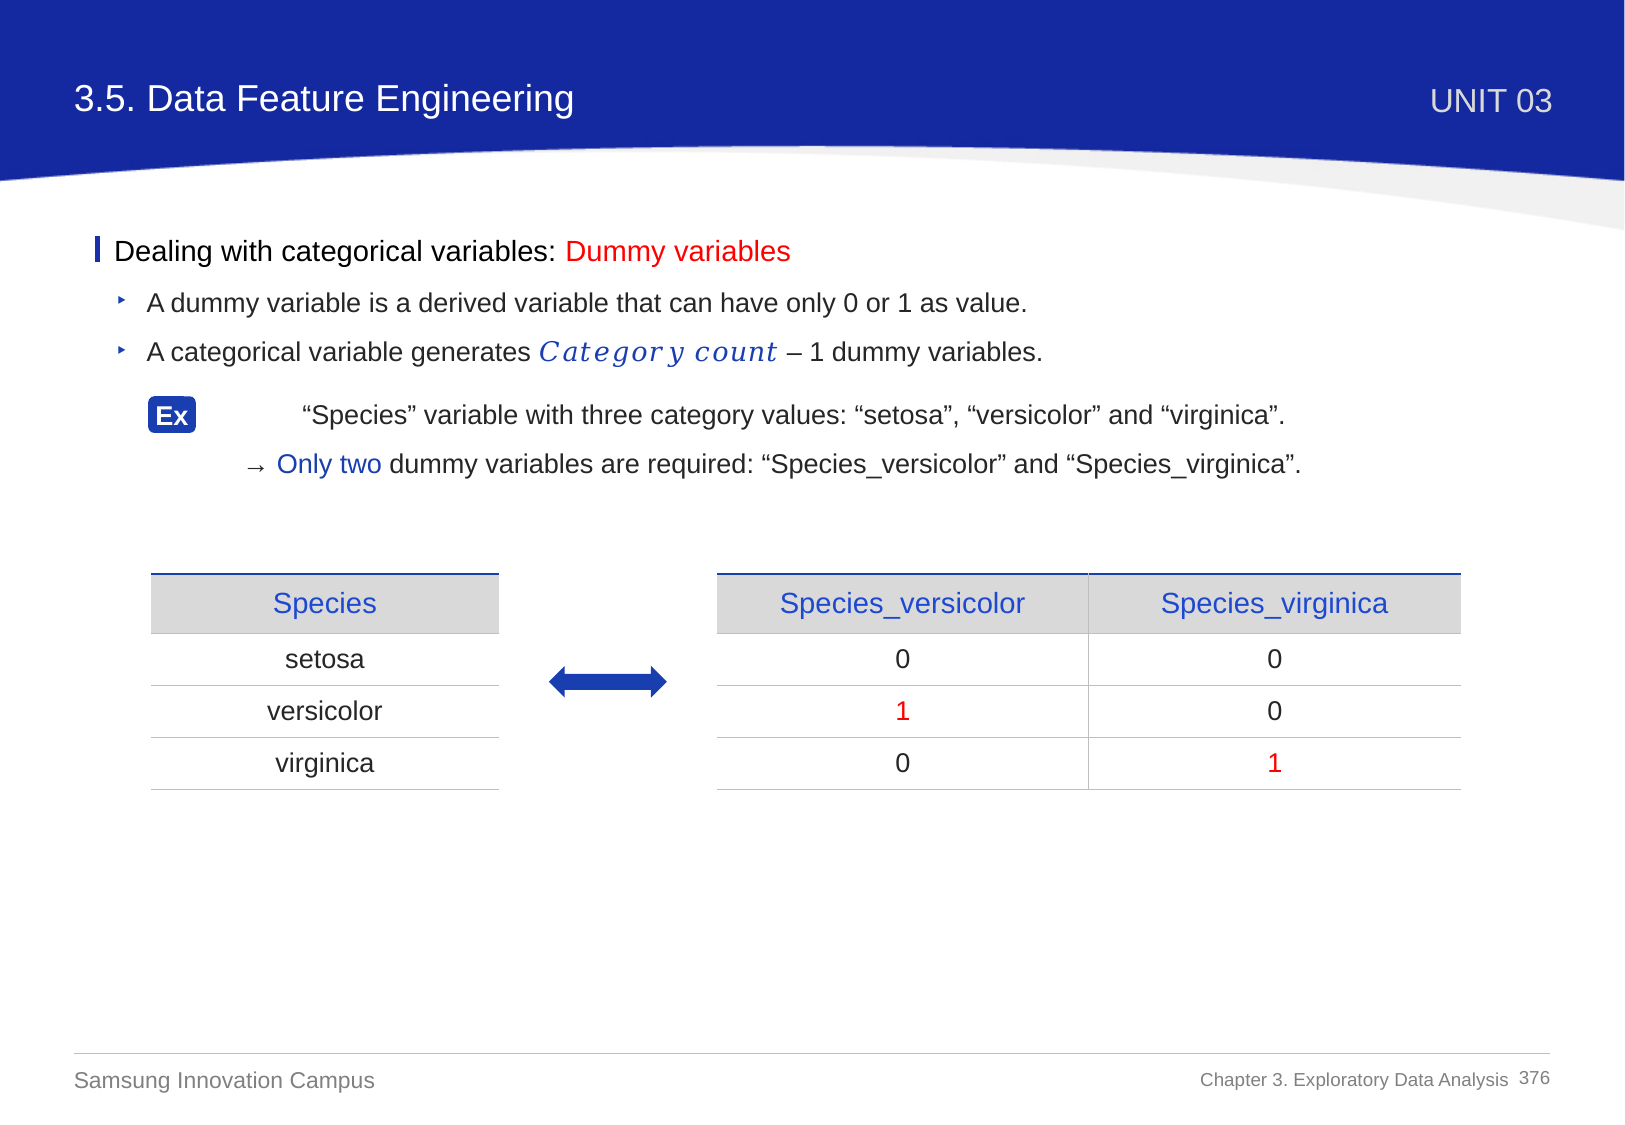

3.5. Data Feature Engineering
UNIT 03
Dealing with categorical variables: Dummy variables
A dummy variable is a derived variable that can have only 0 or 1 as value.
A categorical variable generates 𝐶𝑎𝑡𝑒𝑔𝑜𝑟𝑦 𝑐𝑜𝑢𝑛𝑡 – 1 dummy variables.
	   “Species” variable with three category values: “setosa”, “versicolor” and “virginica”.
               → Only two dummy variables are required: “Species_versicolor” and “Species_virginica”.
Ex
| Species |
| --- |
| setosa |
| versicolor |
| virginica |
| Species\_versicolor | Species\_virginica |
| --- | --- |
| 0 | 0 |
| 1 | 0 |
| 0 | 1 |